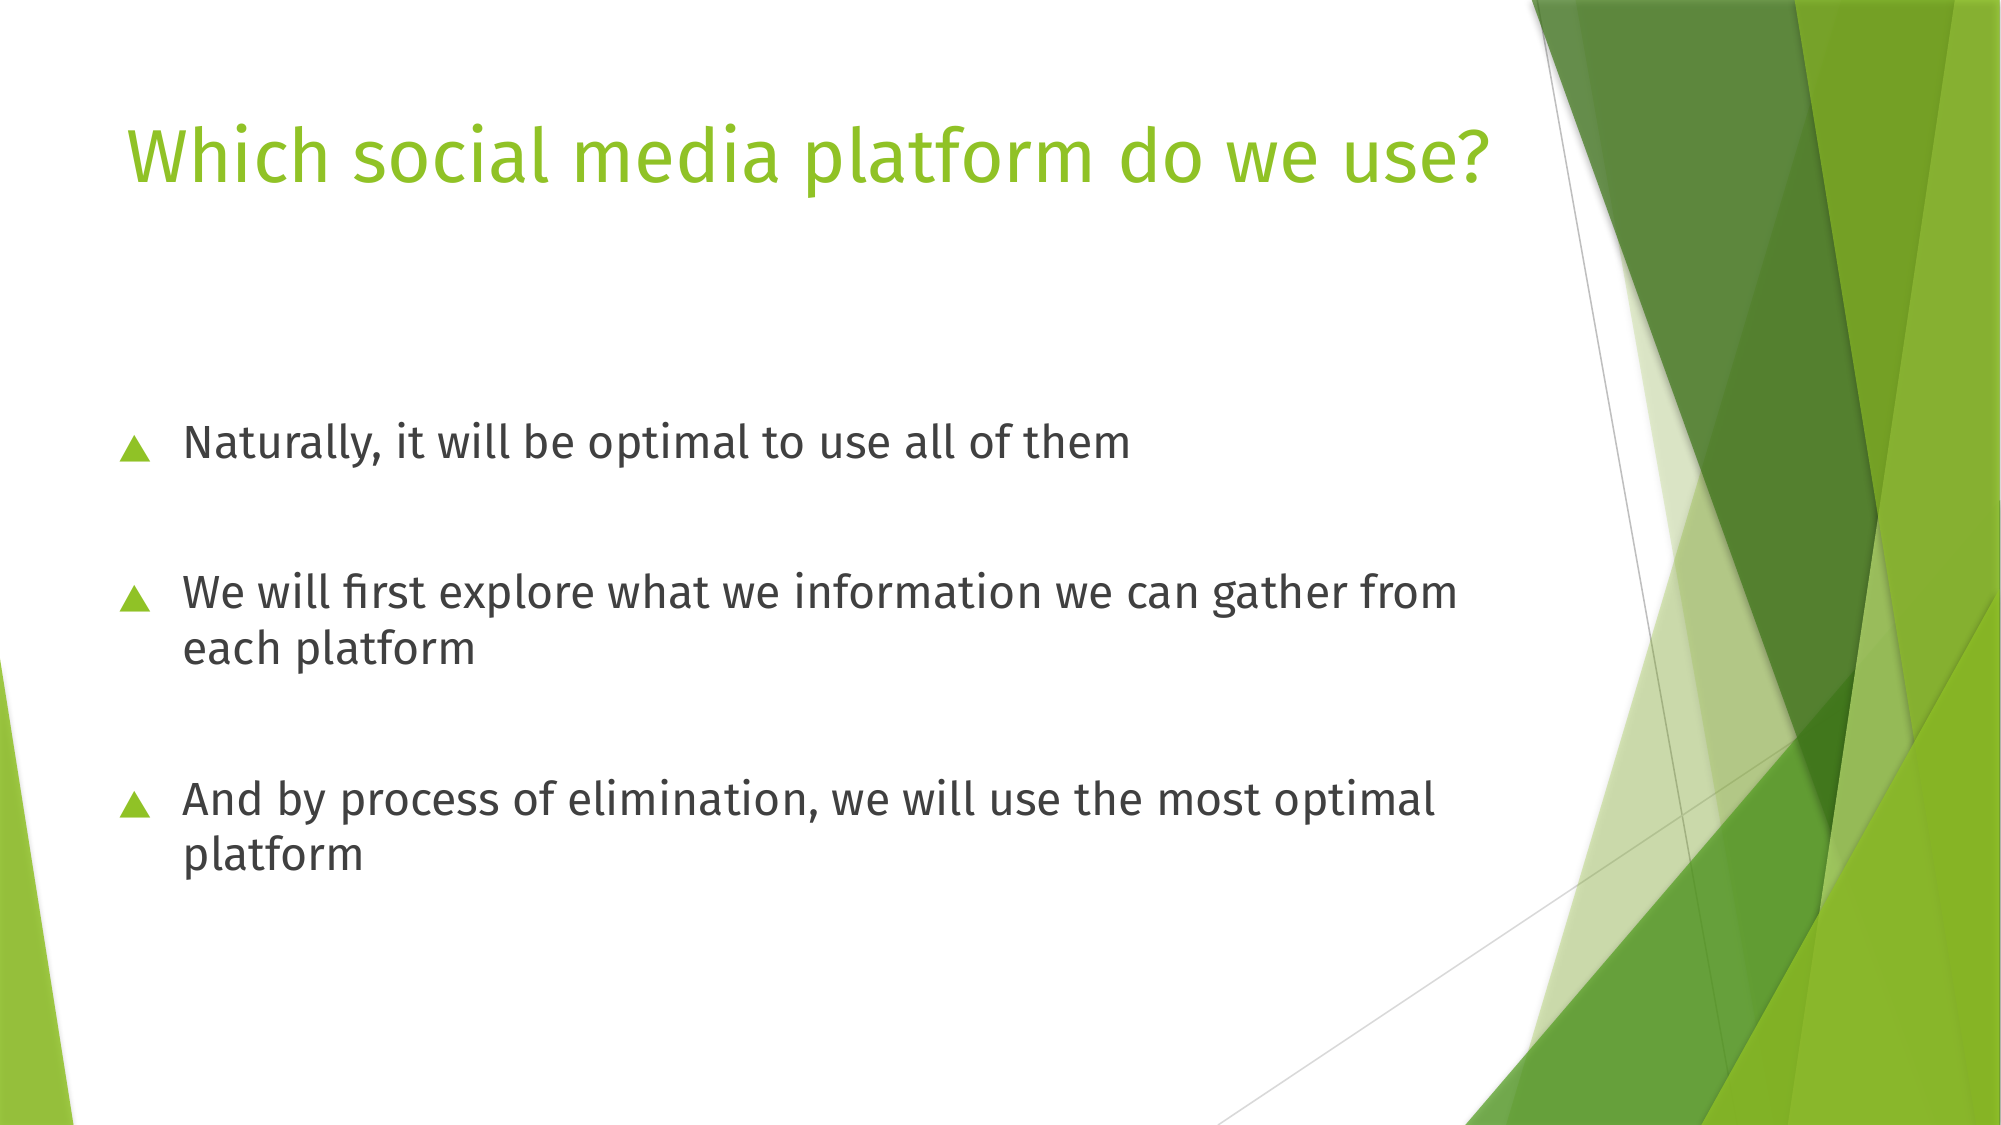

Naturally, it will be optimal to use all of them

We will first explore what we information we can gather from each platform

And by process of elimination, we will use the most optimal platform
# Which social media platform do we use?